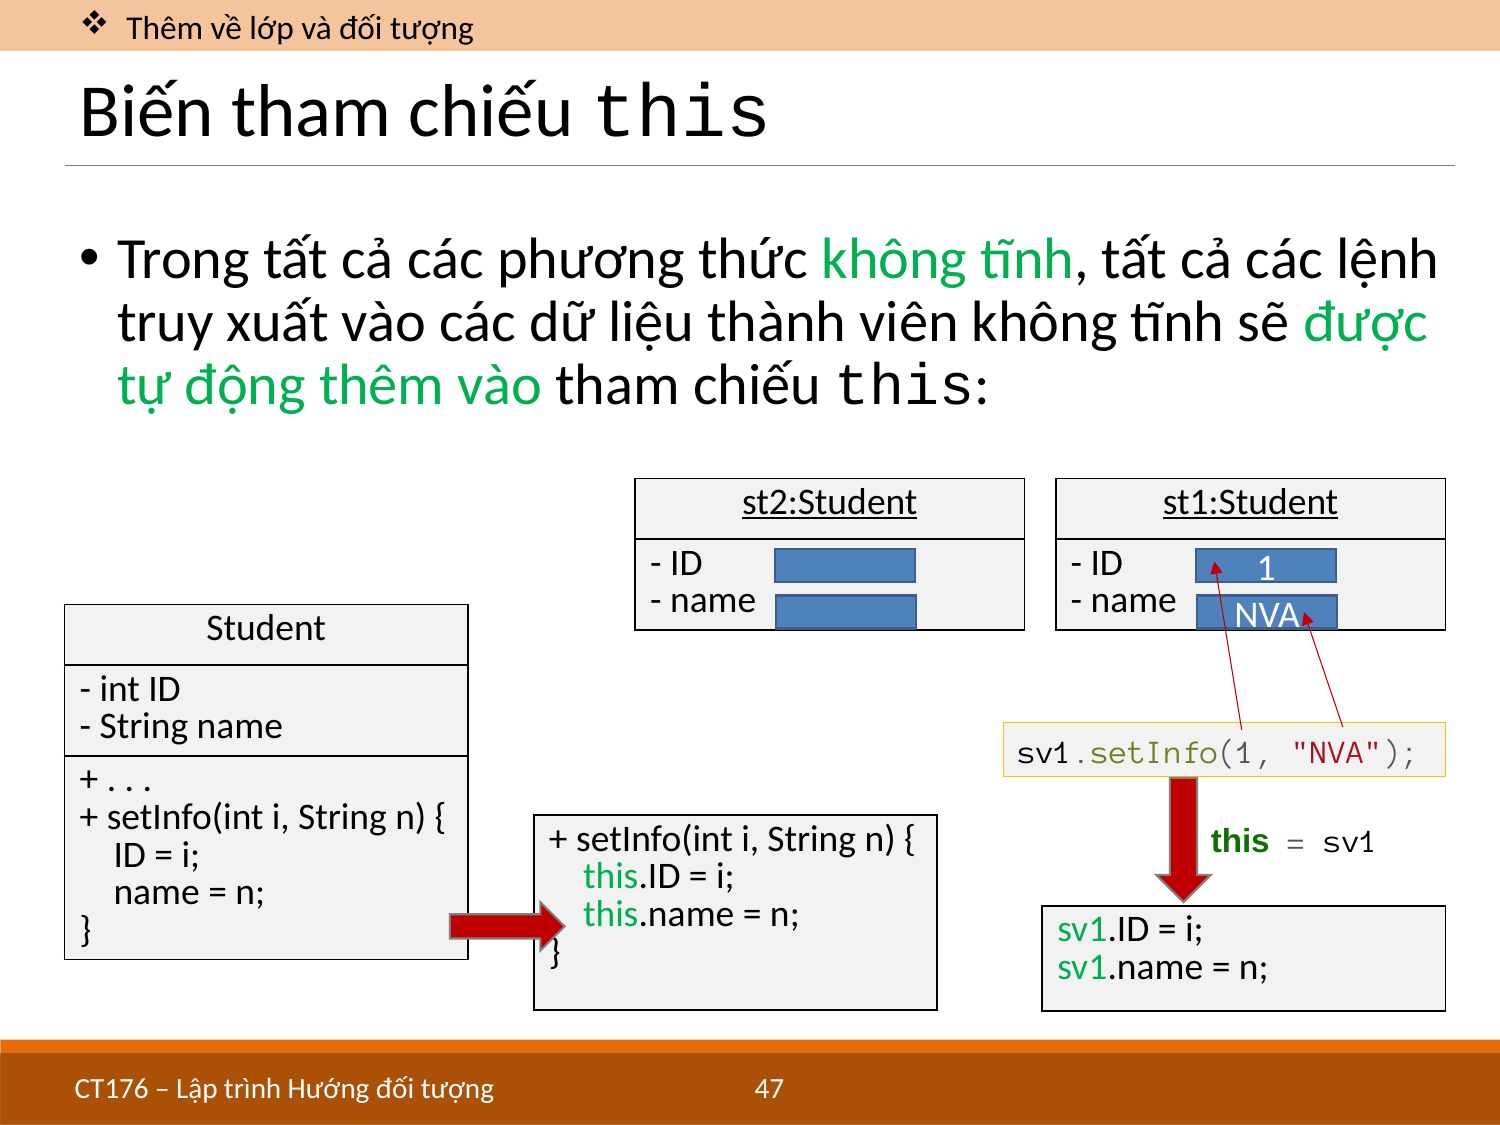

Thêm về lớp và đối tượng
# Biến tham chiếu this
Trong tất cả các phương thức không tĩnh, tất cả các lệnh truy xuất vào các dữ liệu thành viên không tĩnh sẽ được tự động thêm vào tham chiếu this:
| st2:Student |
| --- |
| - ID - name |
| st1:Student |
| --- |
| - ID - name |

1

NVA
| Student |
| --- |
| - int ID - String name |
| + . . . + setInfo(int i, String n) { ID = i; name = n; } |
sv1.setInfo(1, "NVA");

this = sv1
| + setInfo(int i, String n) { this.ID = i; this.name = n; } |
| --- |

| sv1.ID = i; sv1.name = n; |
| --- |